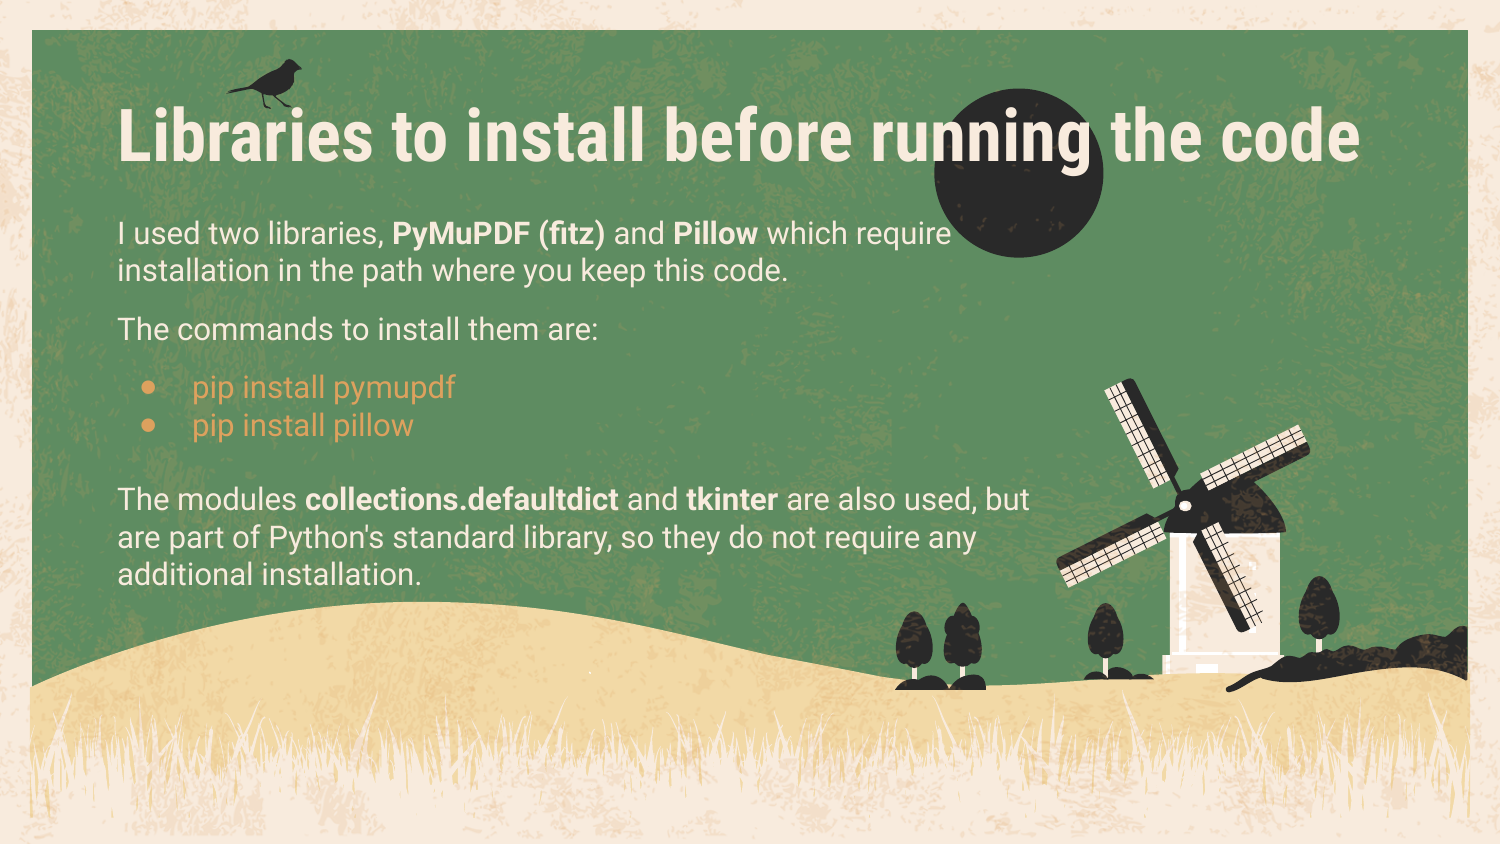

# Libraries to install before running the code
I used two libraries, PyMuPDF (fitz) and Pillow which require installation in the path where you keep this code.
The commands to install them are:
pip install pymupdf
pip install pillow

The modules collections.defaultdict and tkinter are also used, but are part of Python's standard library, so they do not require any additional installation.